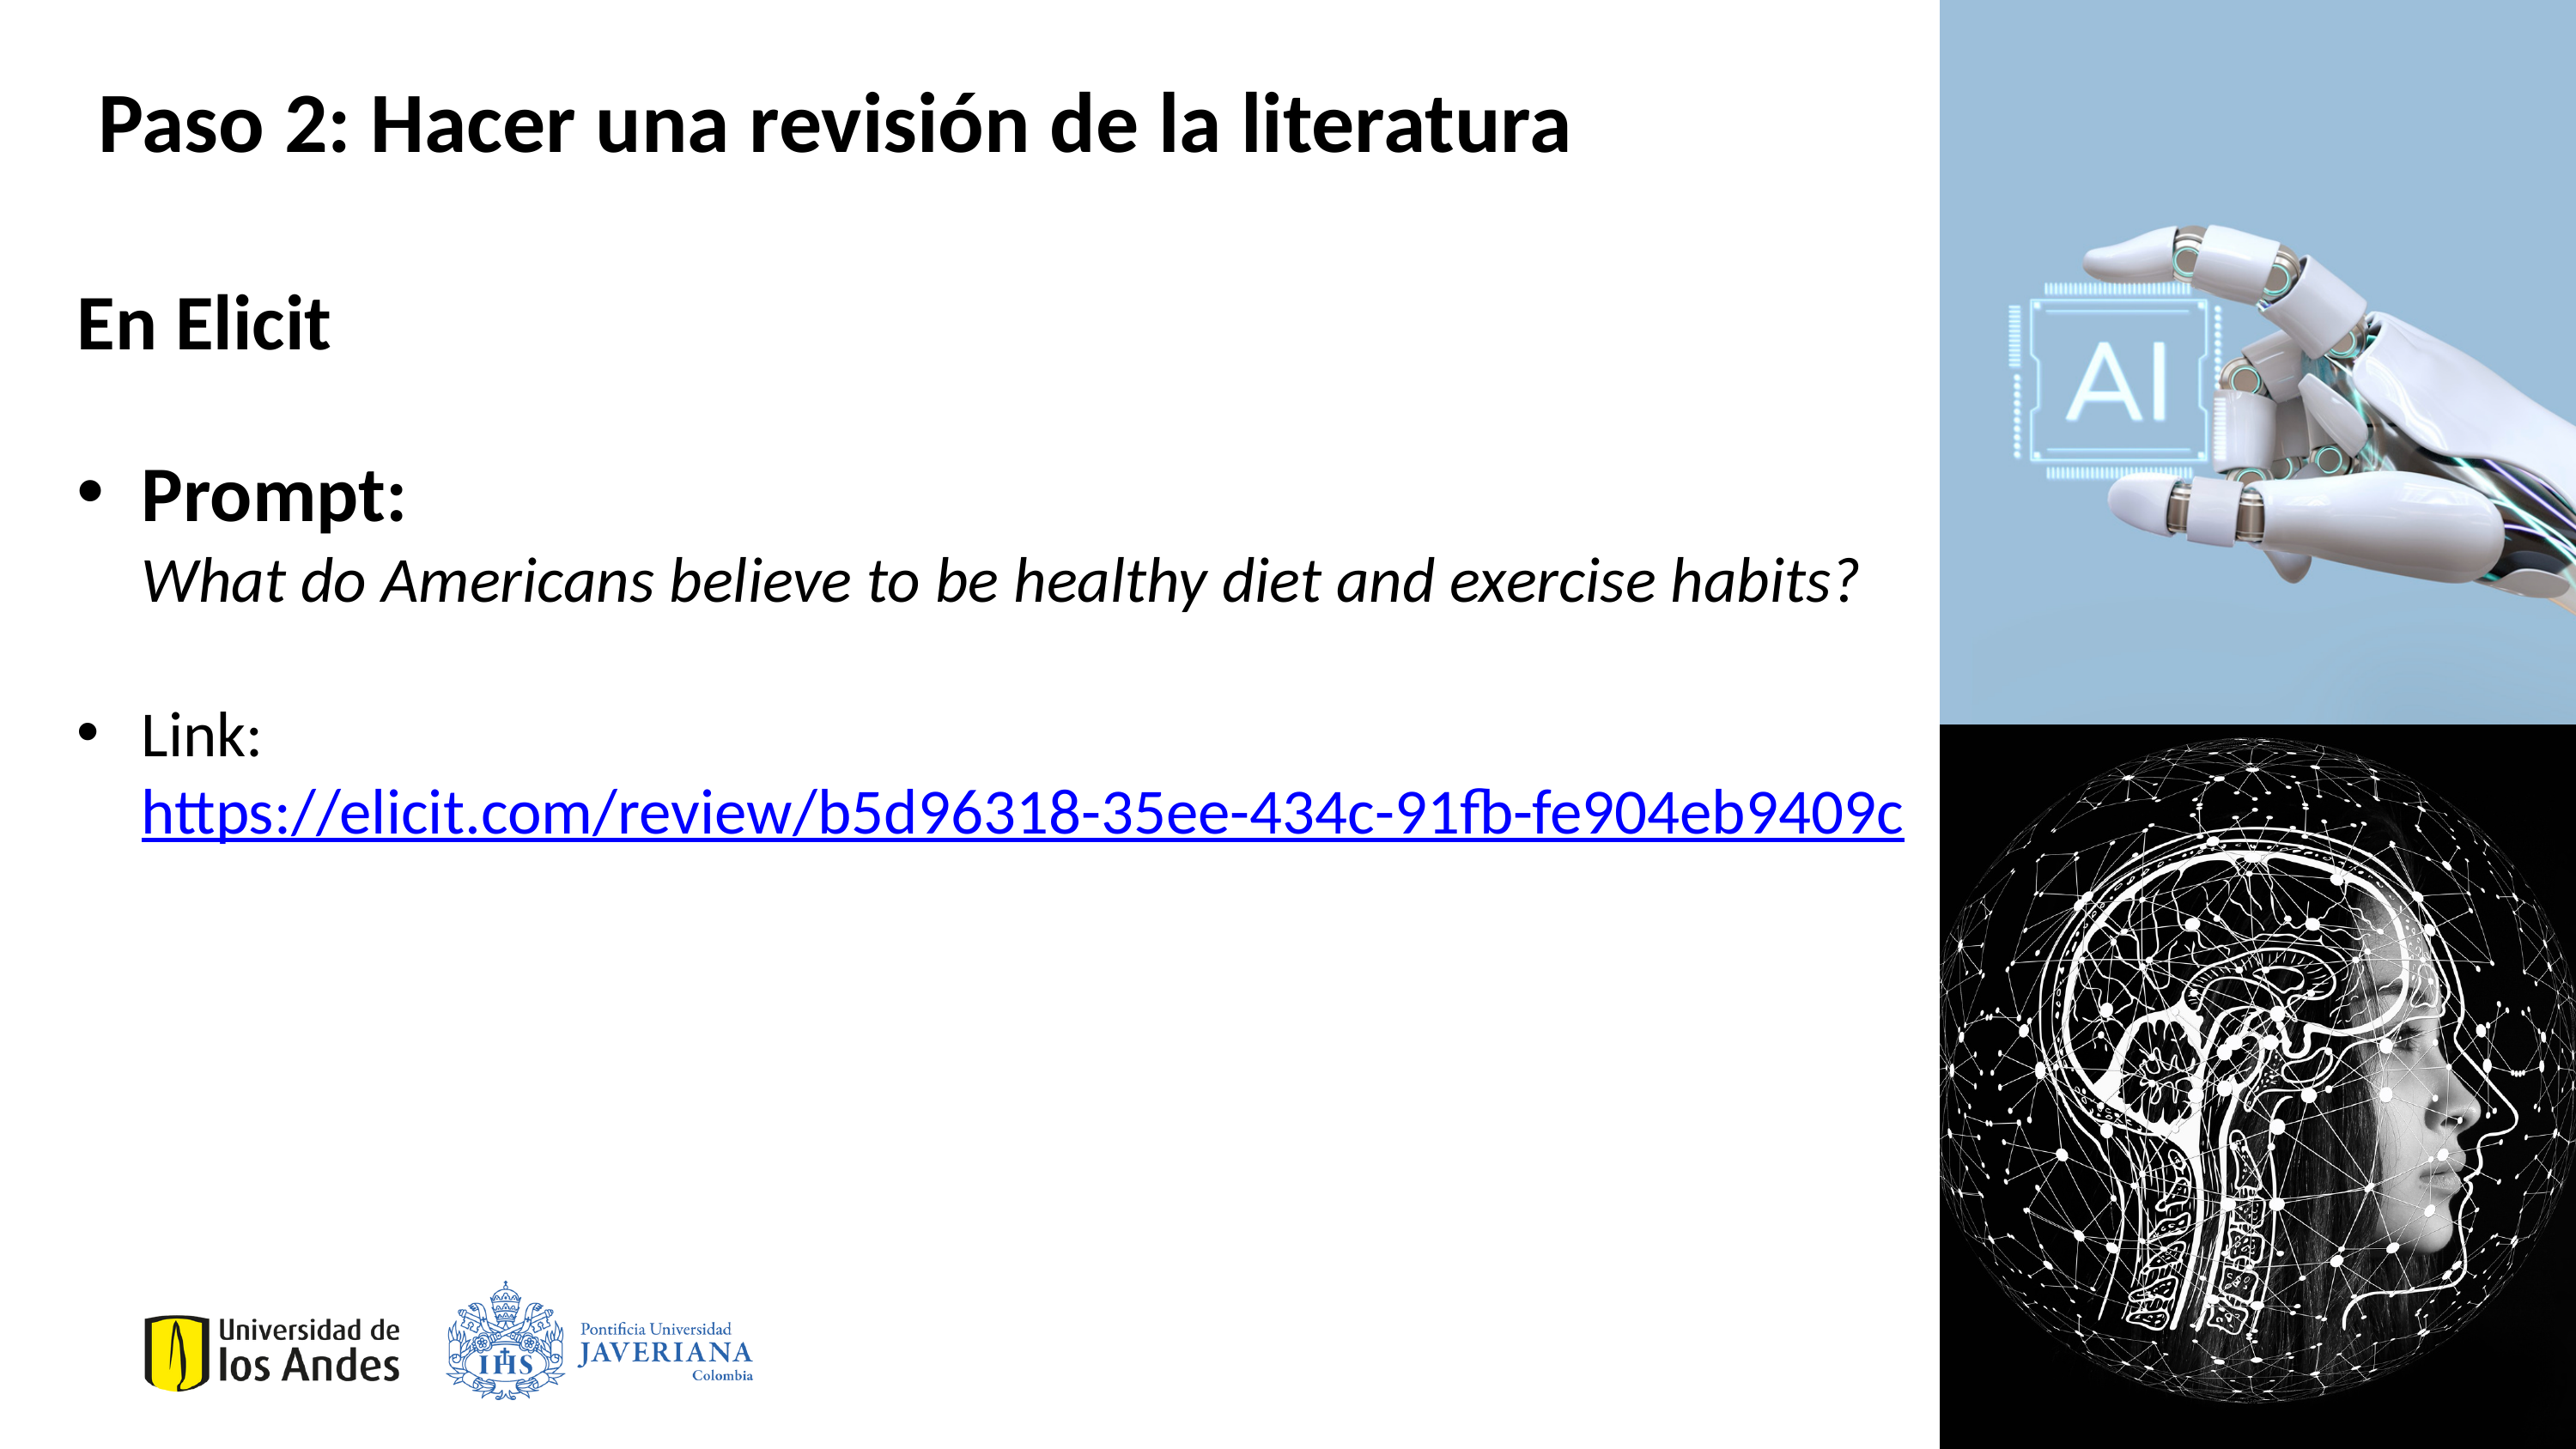

Paso 2: Hacer una revisión de la literatura
En Elicit

Prompt:
What do Americans believe to be healthy diet and exercise habits?

Link: https://elicit.com/review/b5d96318-35ee-434c-91fb-fe904eb9409c